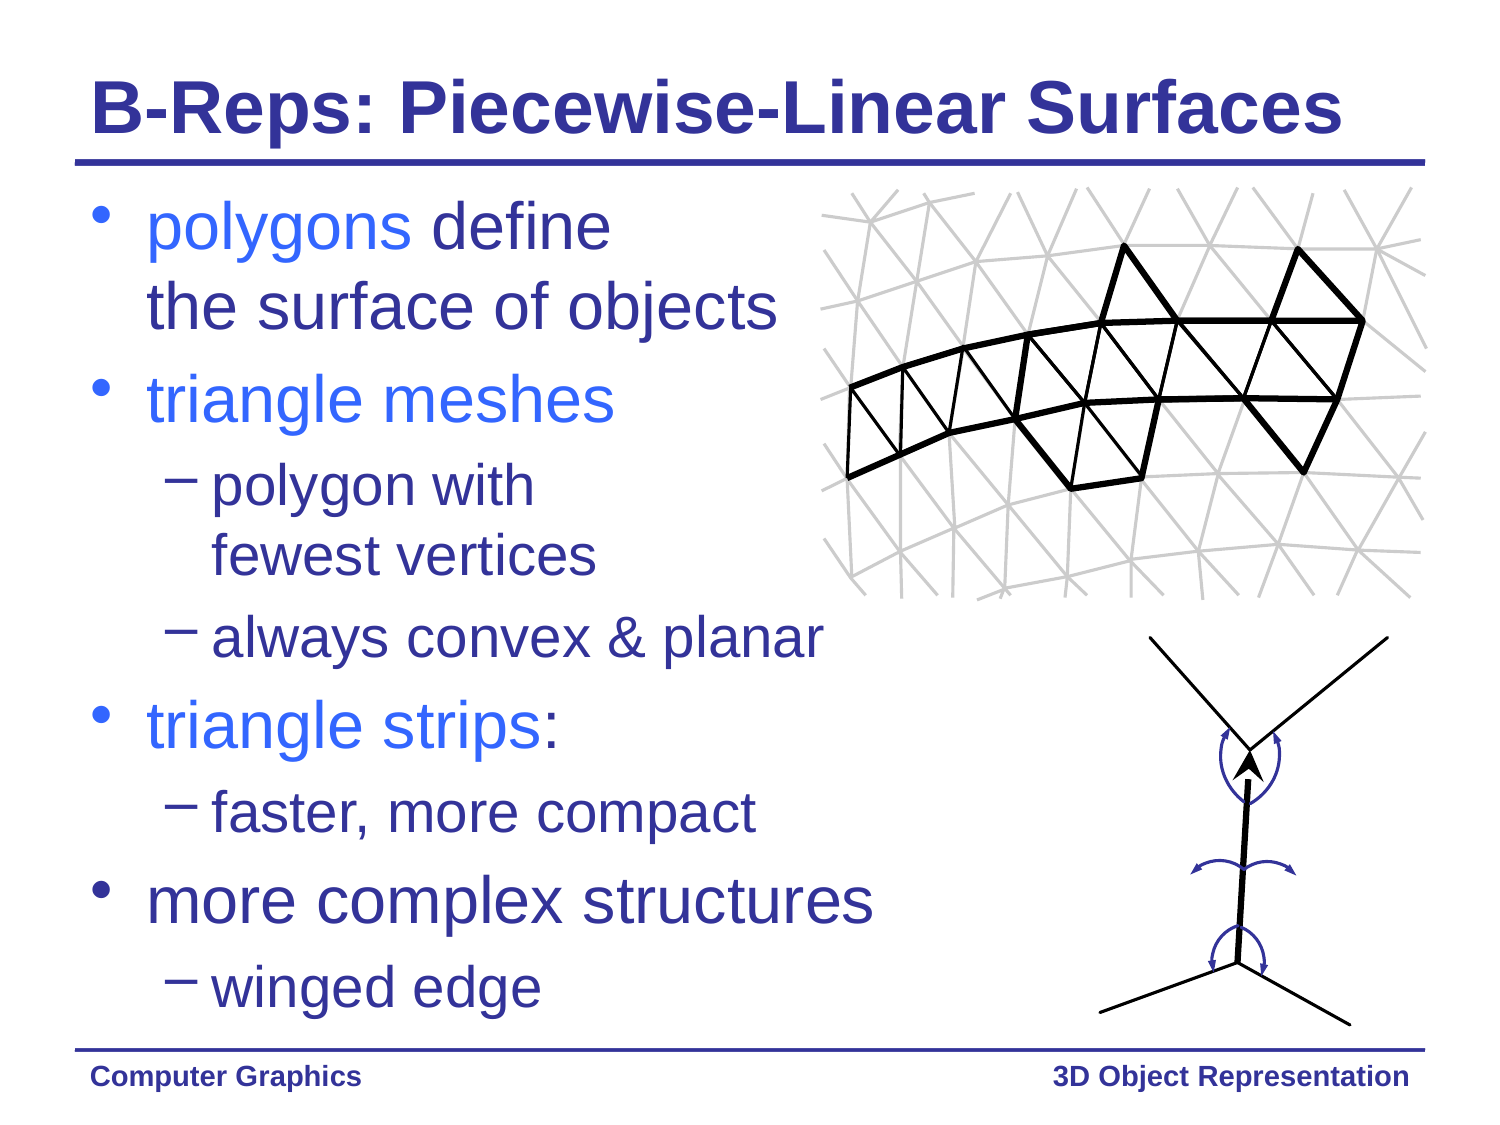

# B-Reps: Piecewise-Linear Surfaces
polygons define
the surface of objects
triangle meshes
polygon with
fewest vertices
always convex & planar
triangle strips:
faster, more compact
more complex structures
winged edge